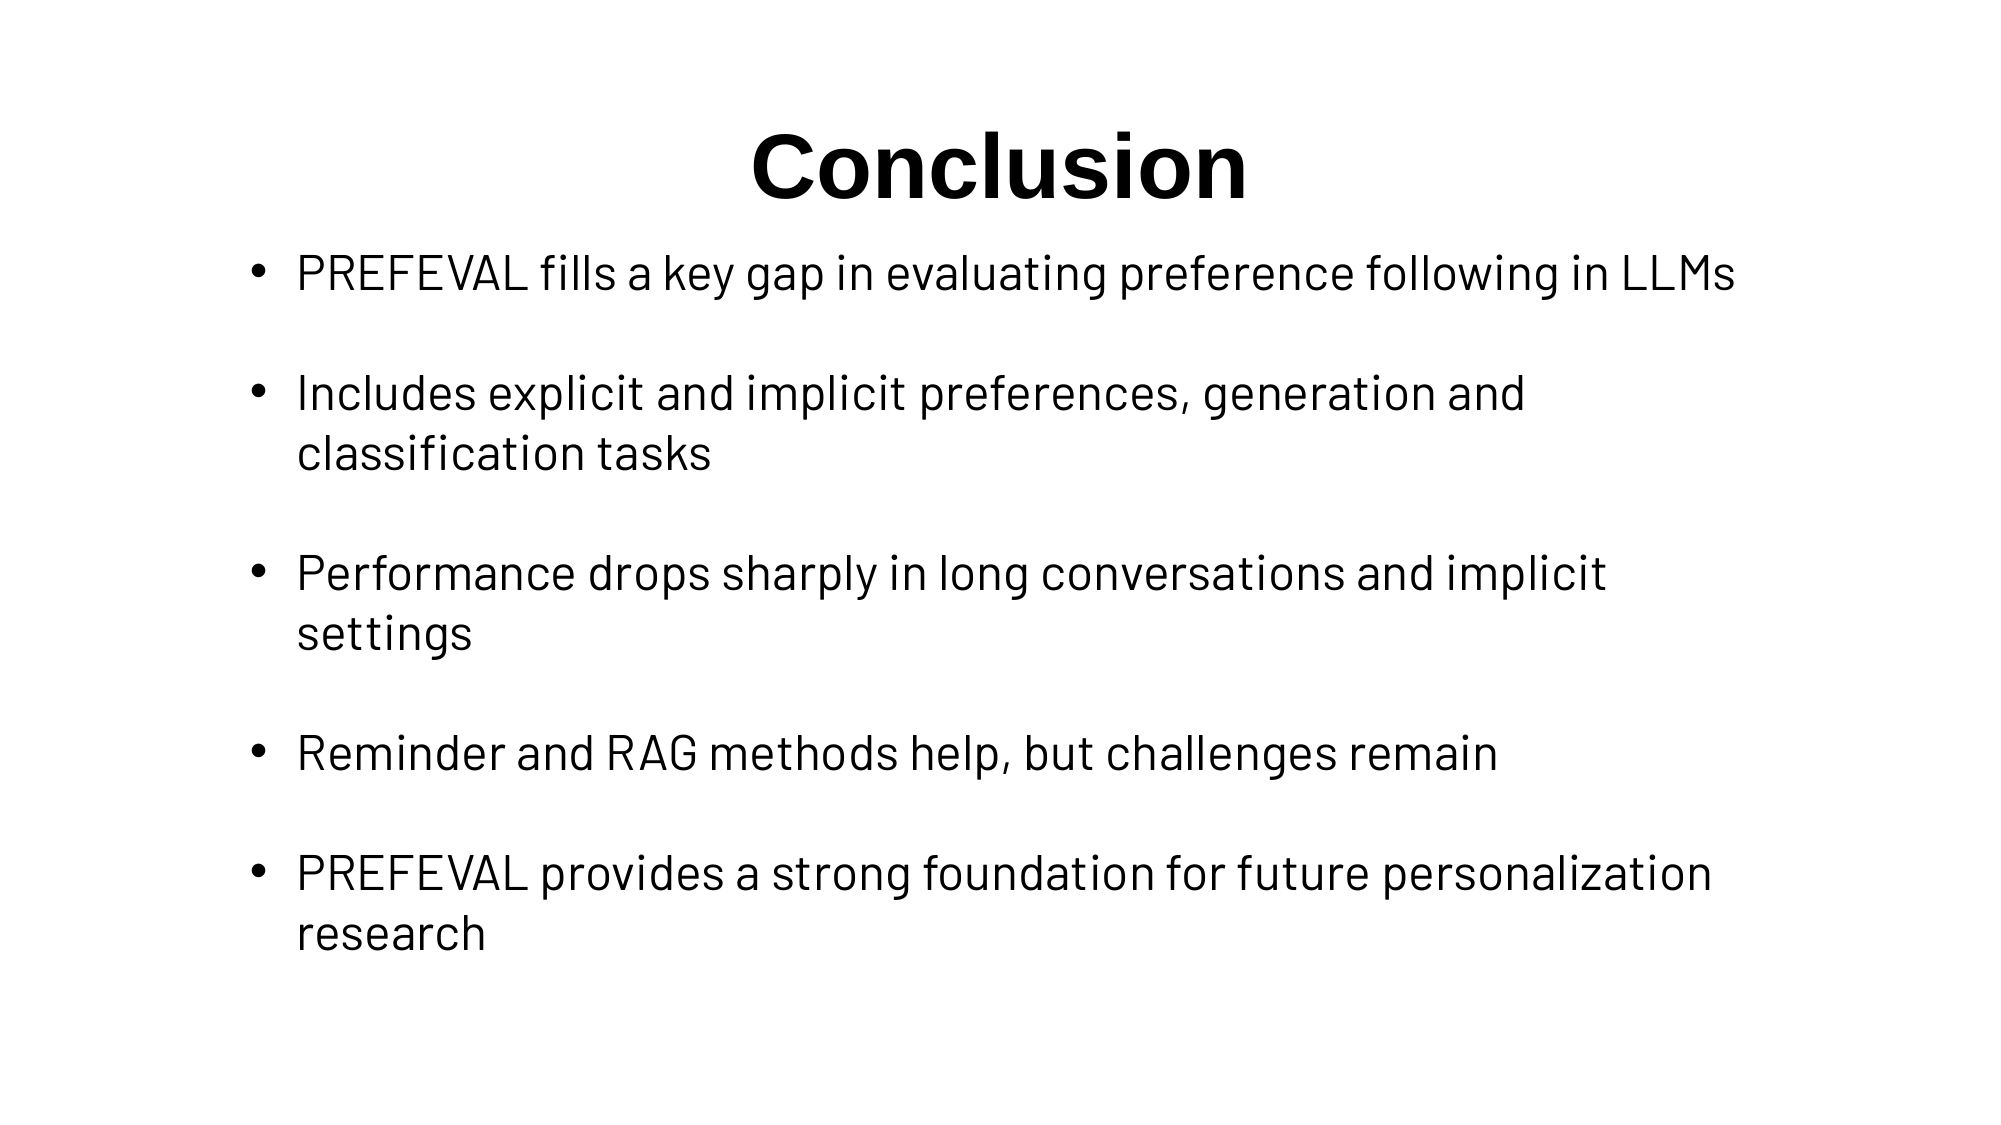

# Conclusion
PREFEVAL fills a key gap in evaluating preference following in LLMs

Includes explicit and implicit preferences, generation and classification tasks

Performance drops sharply in long conversations and implicit settings

Reminder and RAG methods help, but challenges remain

PREFEVAL provides a strong foundation for future personalization research